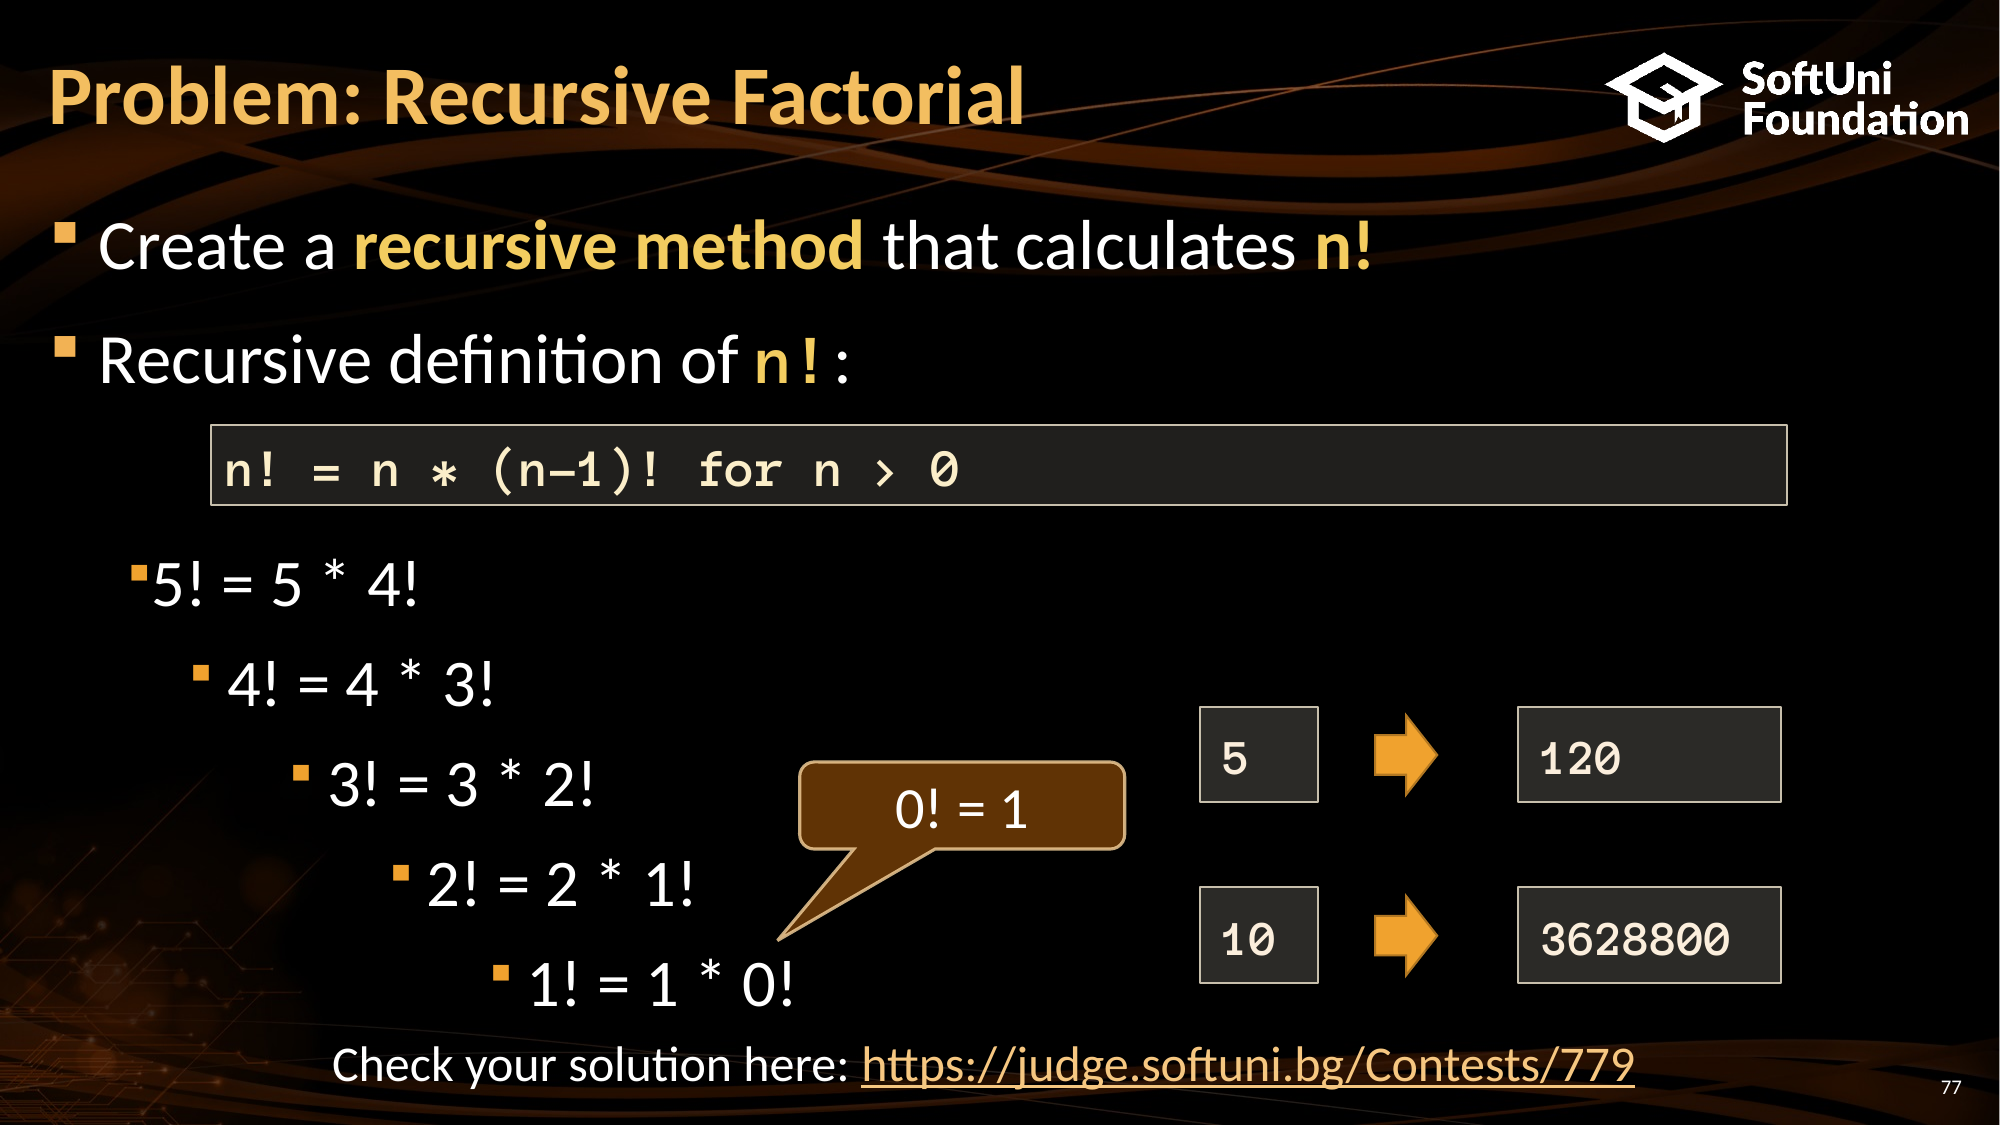

# Problem: Recursive Factorial
Create a recursive method that calculates n!
Recursive definition of n!:
n! = n * (n–1)! for n > 0
5! = 5 * 4!
4! = 4 * 3!
3! = 3 * 2!
2! = 2 * 1!
1! = 1 * 0!
5
120

0! = 1
10
3628800

Check your solution here: https://judge.softuni.bg/Contests/779
77